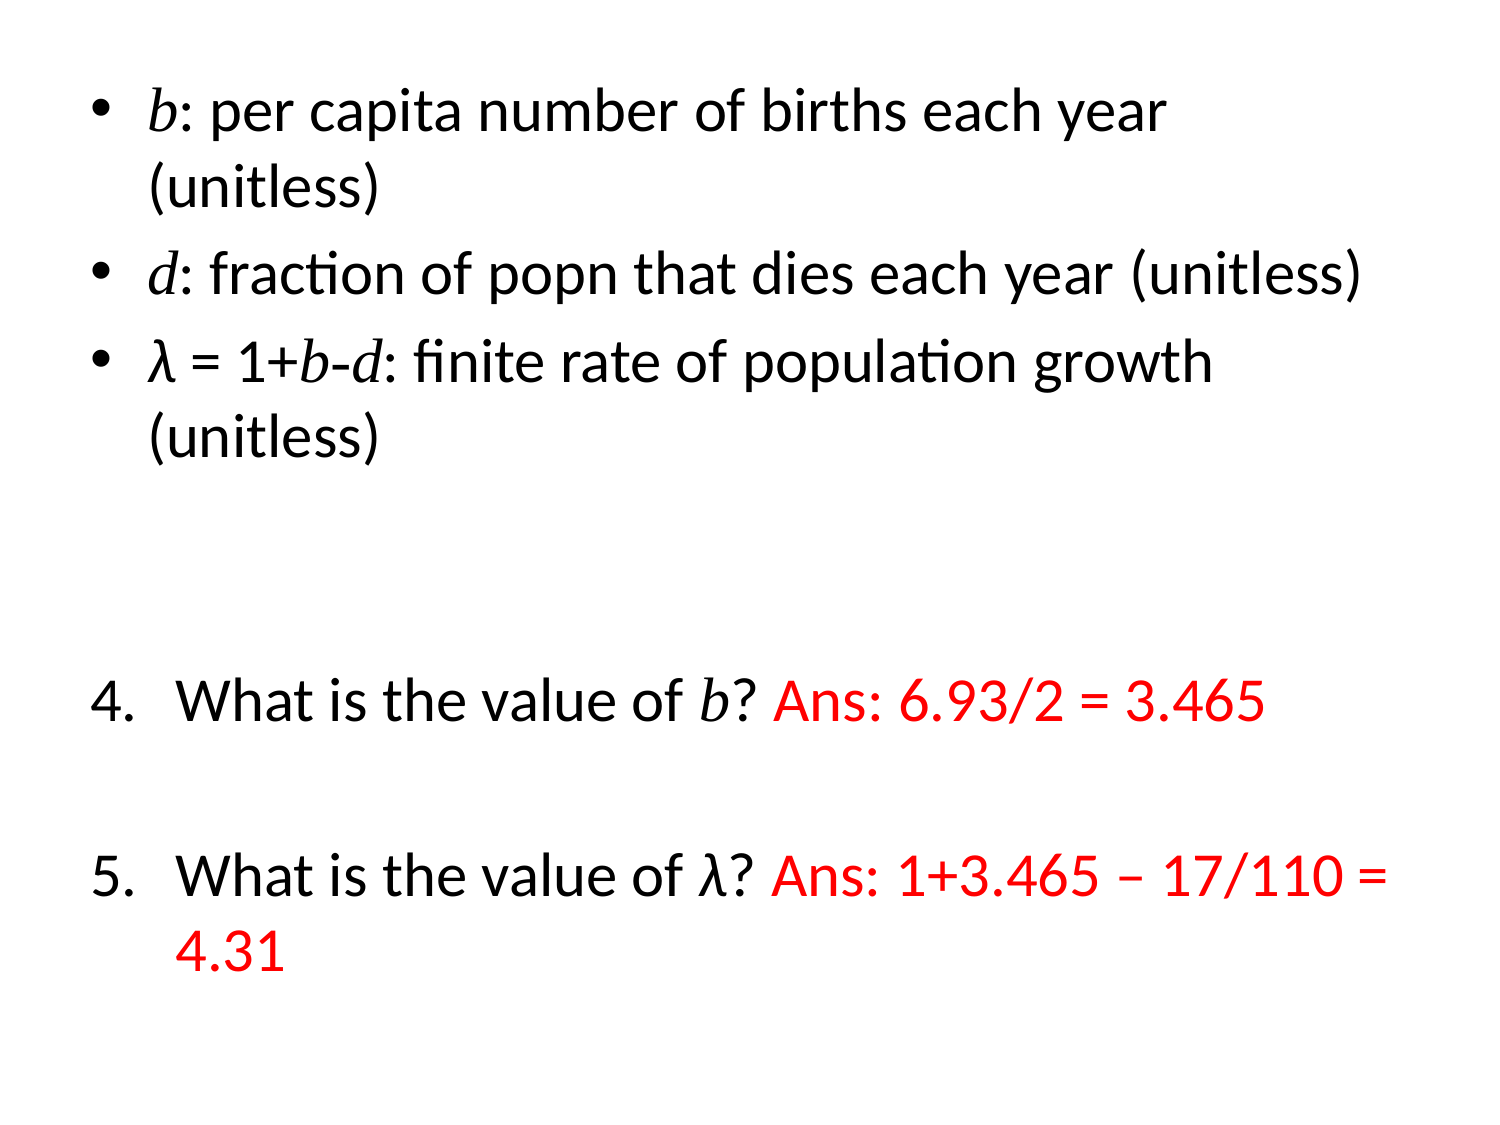

b: per capita number of births each year (unitless)
d: fraction of popn that dies each year (unitless)
λ = 1+b-d: finite rate of population growth (unitless)

What is the value of b? Ans: 6.93/2 = 3.465

What is the value of λ? Ans: 1+3.465 – 17/110 = 4.31